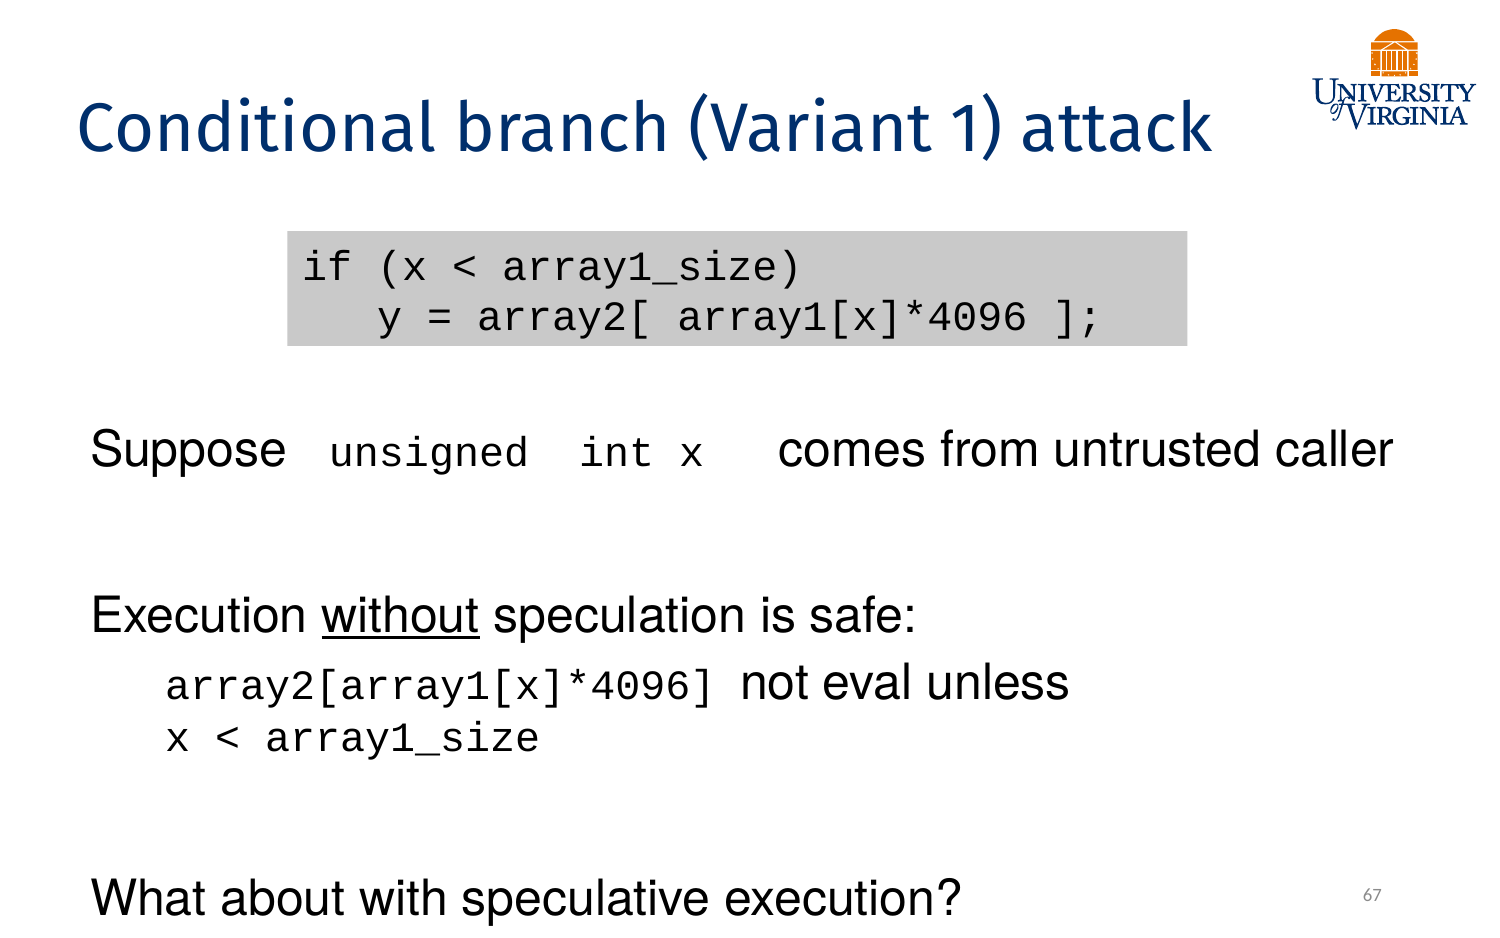

# Conditional branch (Variant 1) attack
if (x < array1_size)
   y = array2[ array1[x]*4096 ];
Suppose   unsigned  int x   comes from untrusted caller

Execution without speculation is safe:
array2[array1[x]*4096] not eval unless
x < array1_size

What about with speculative execution?
67